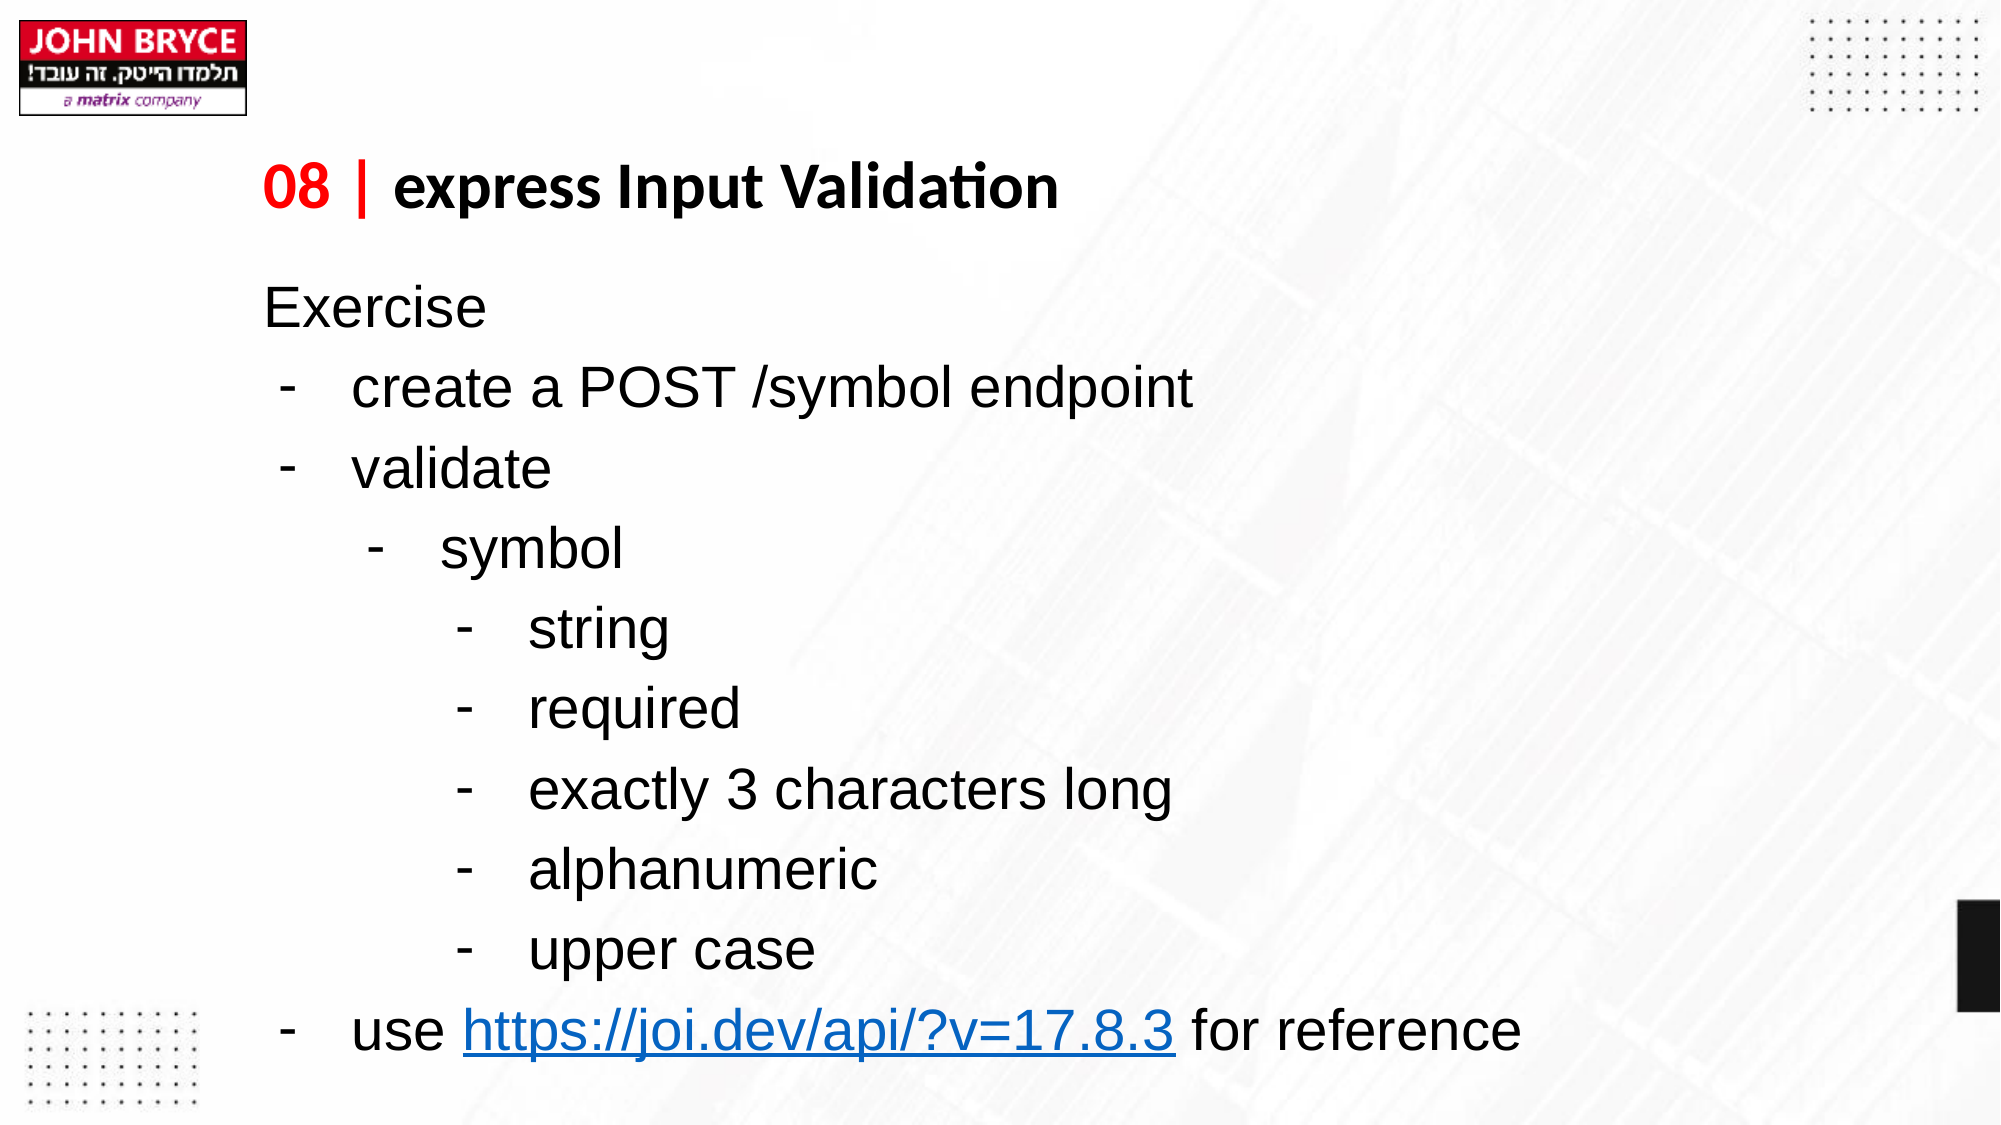

# 08 | express Input Validation

Exercise
create a POST /symbol endpoint
validate
symbol
string
required
exactly 3 characters long
alphanumeric
upper case
use https://joi.dev/api/?v=17.8.3 for reference